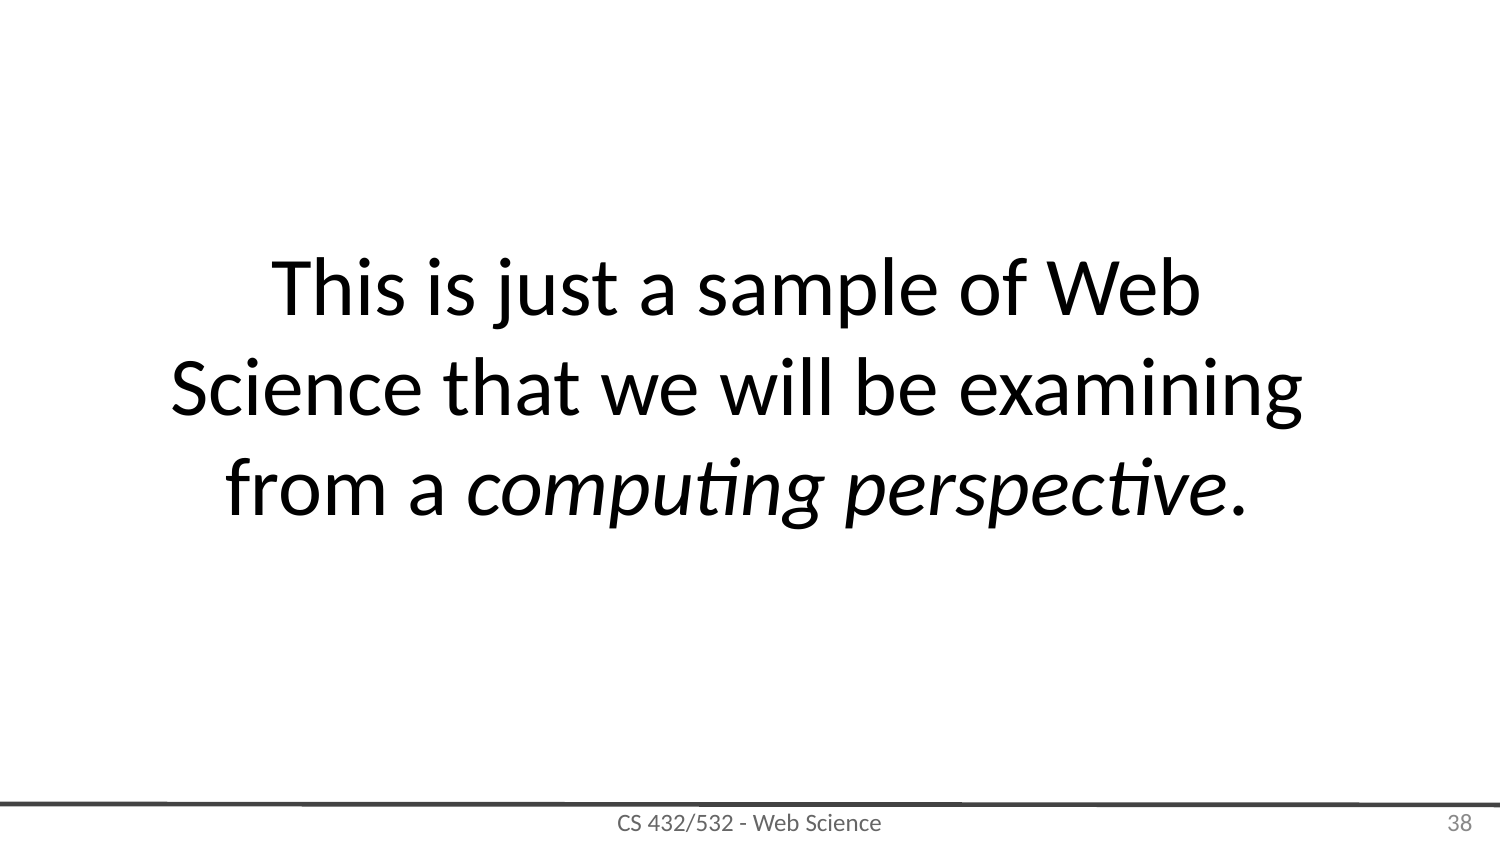

This is just a sample of Web Science that we will be examining from a computing perspective.
38